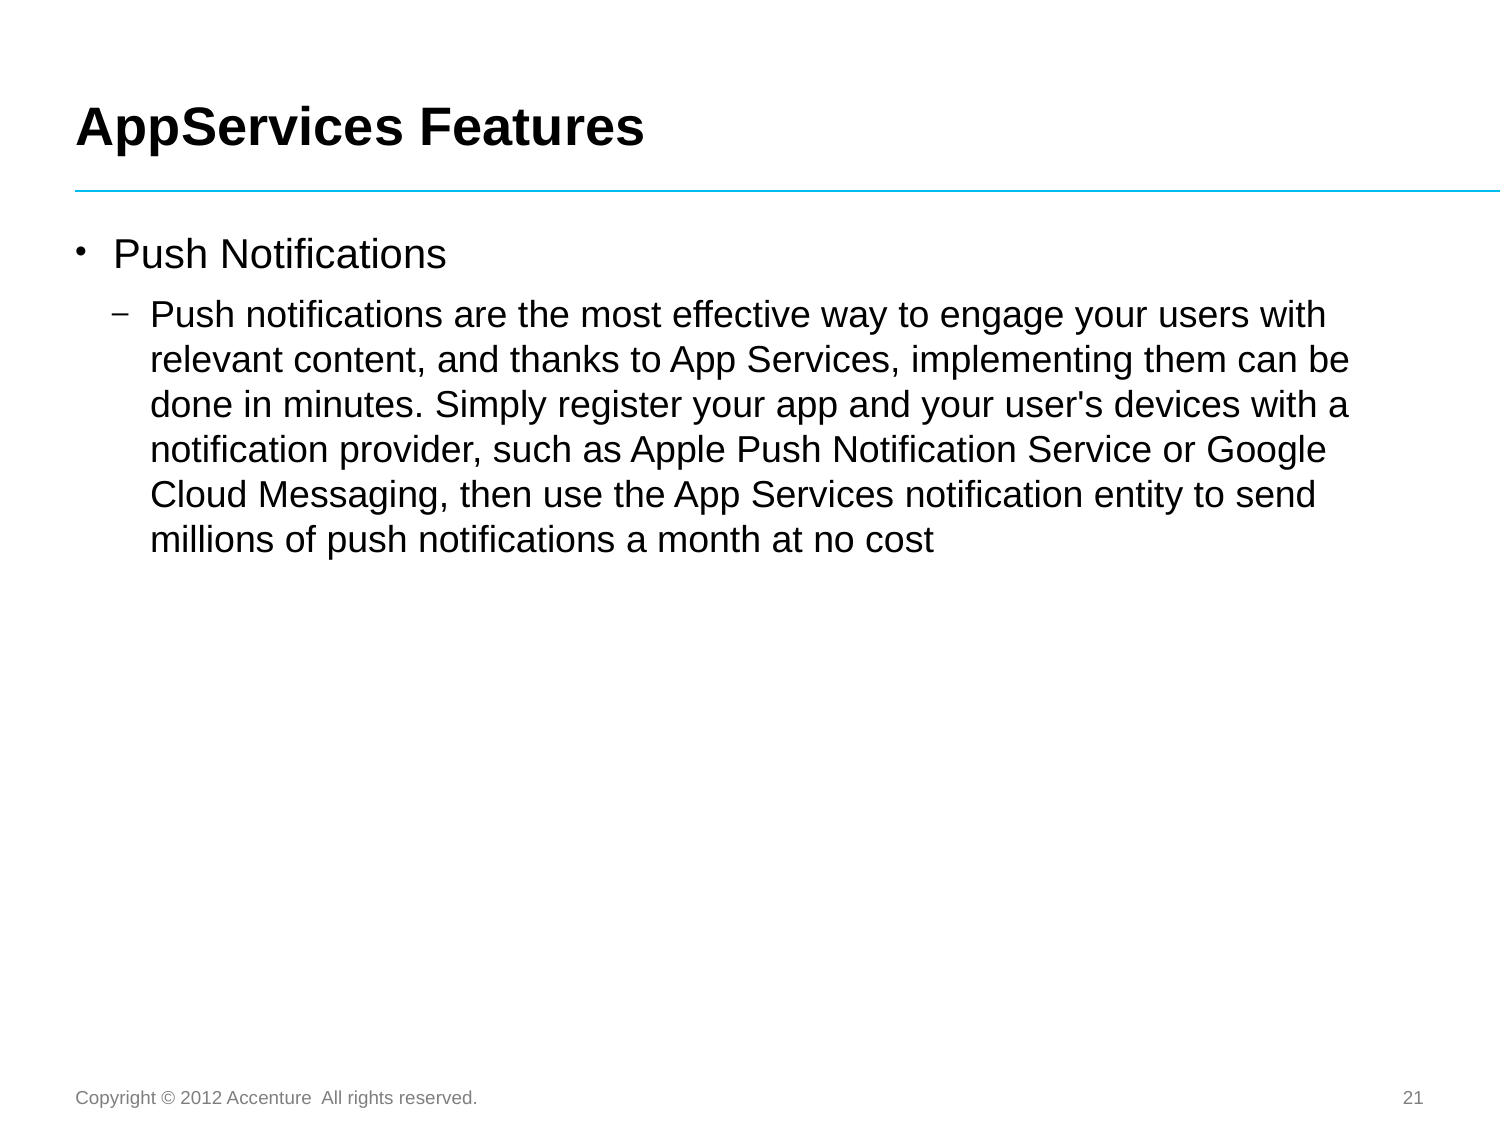

# AppServices Features
Push Notifications
Push notifications are the most effective way to engage your users with relevant content, and thanks to App Services, implementing them can be done in minutes. Simply register your app and your user's devices with a notification provider, such as Apple Push Notification Service or Google Cloud Messaging, then use the App Services notification entity to send millions of push notifications a month at no cost